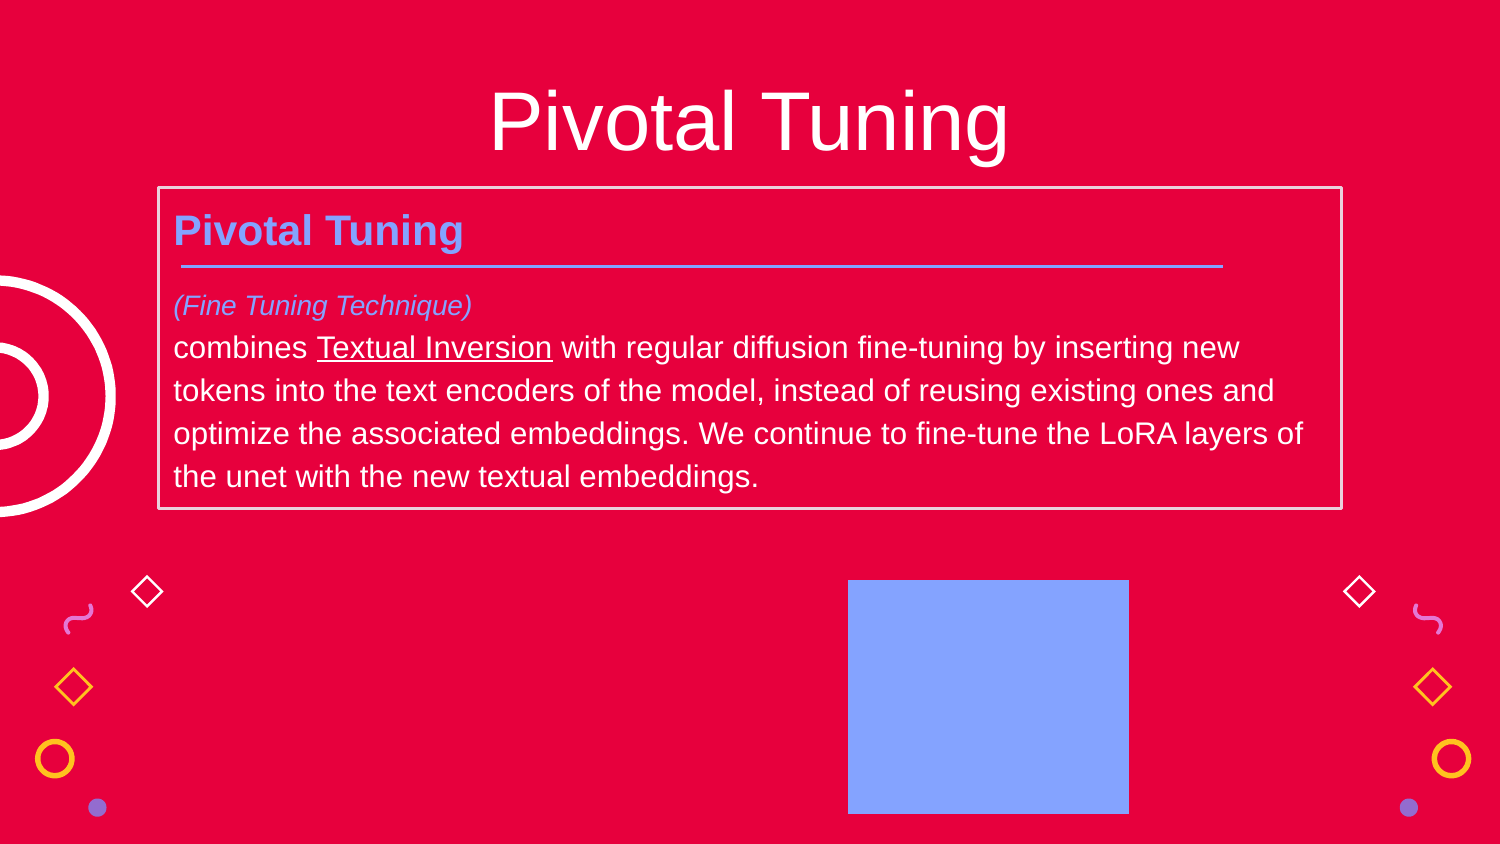

# Pivotal Tuning
Pivotal Tuning

(Fine Tuning Technique)
combines Textual Inversion with regular diffusion fine-tuning by inserting new tokens into the text encoders of the model, instead of reusing existing ones and optimize the associated embeddings. We continue to fine-tune the LoRA layers of the unet with the new textual embeddings.